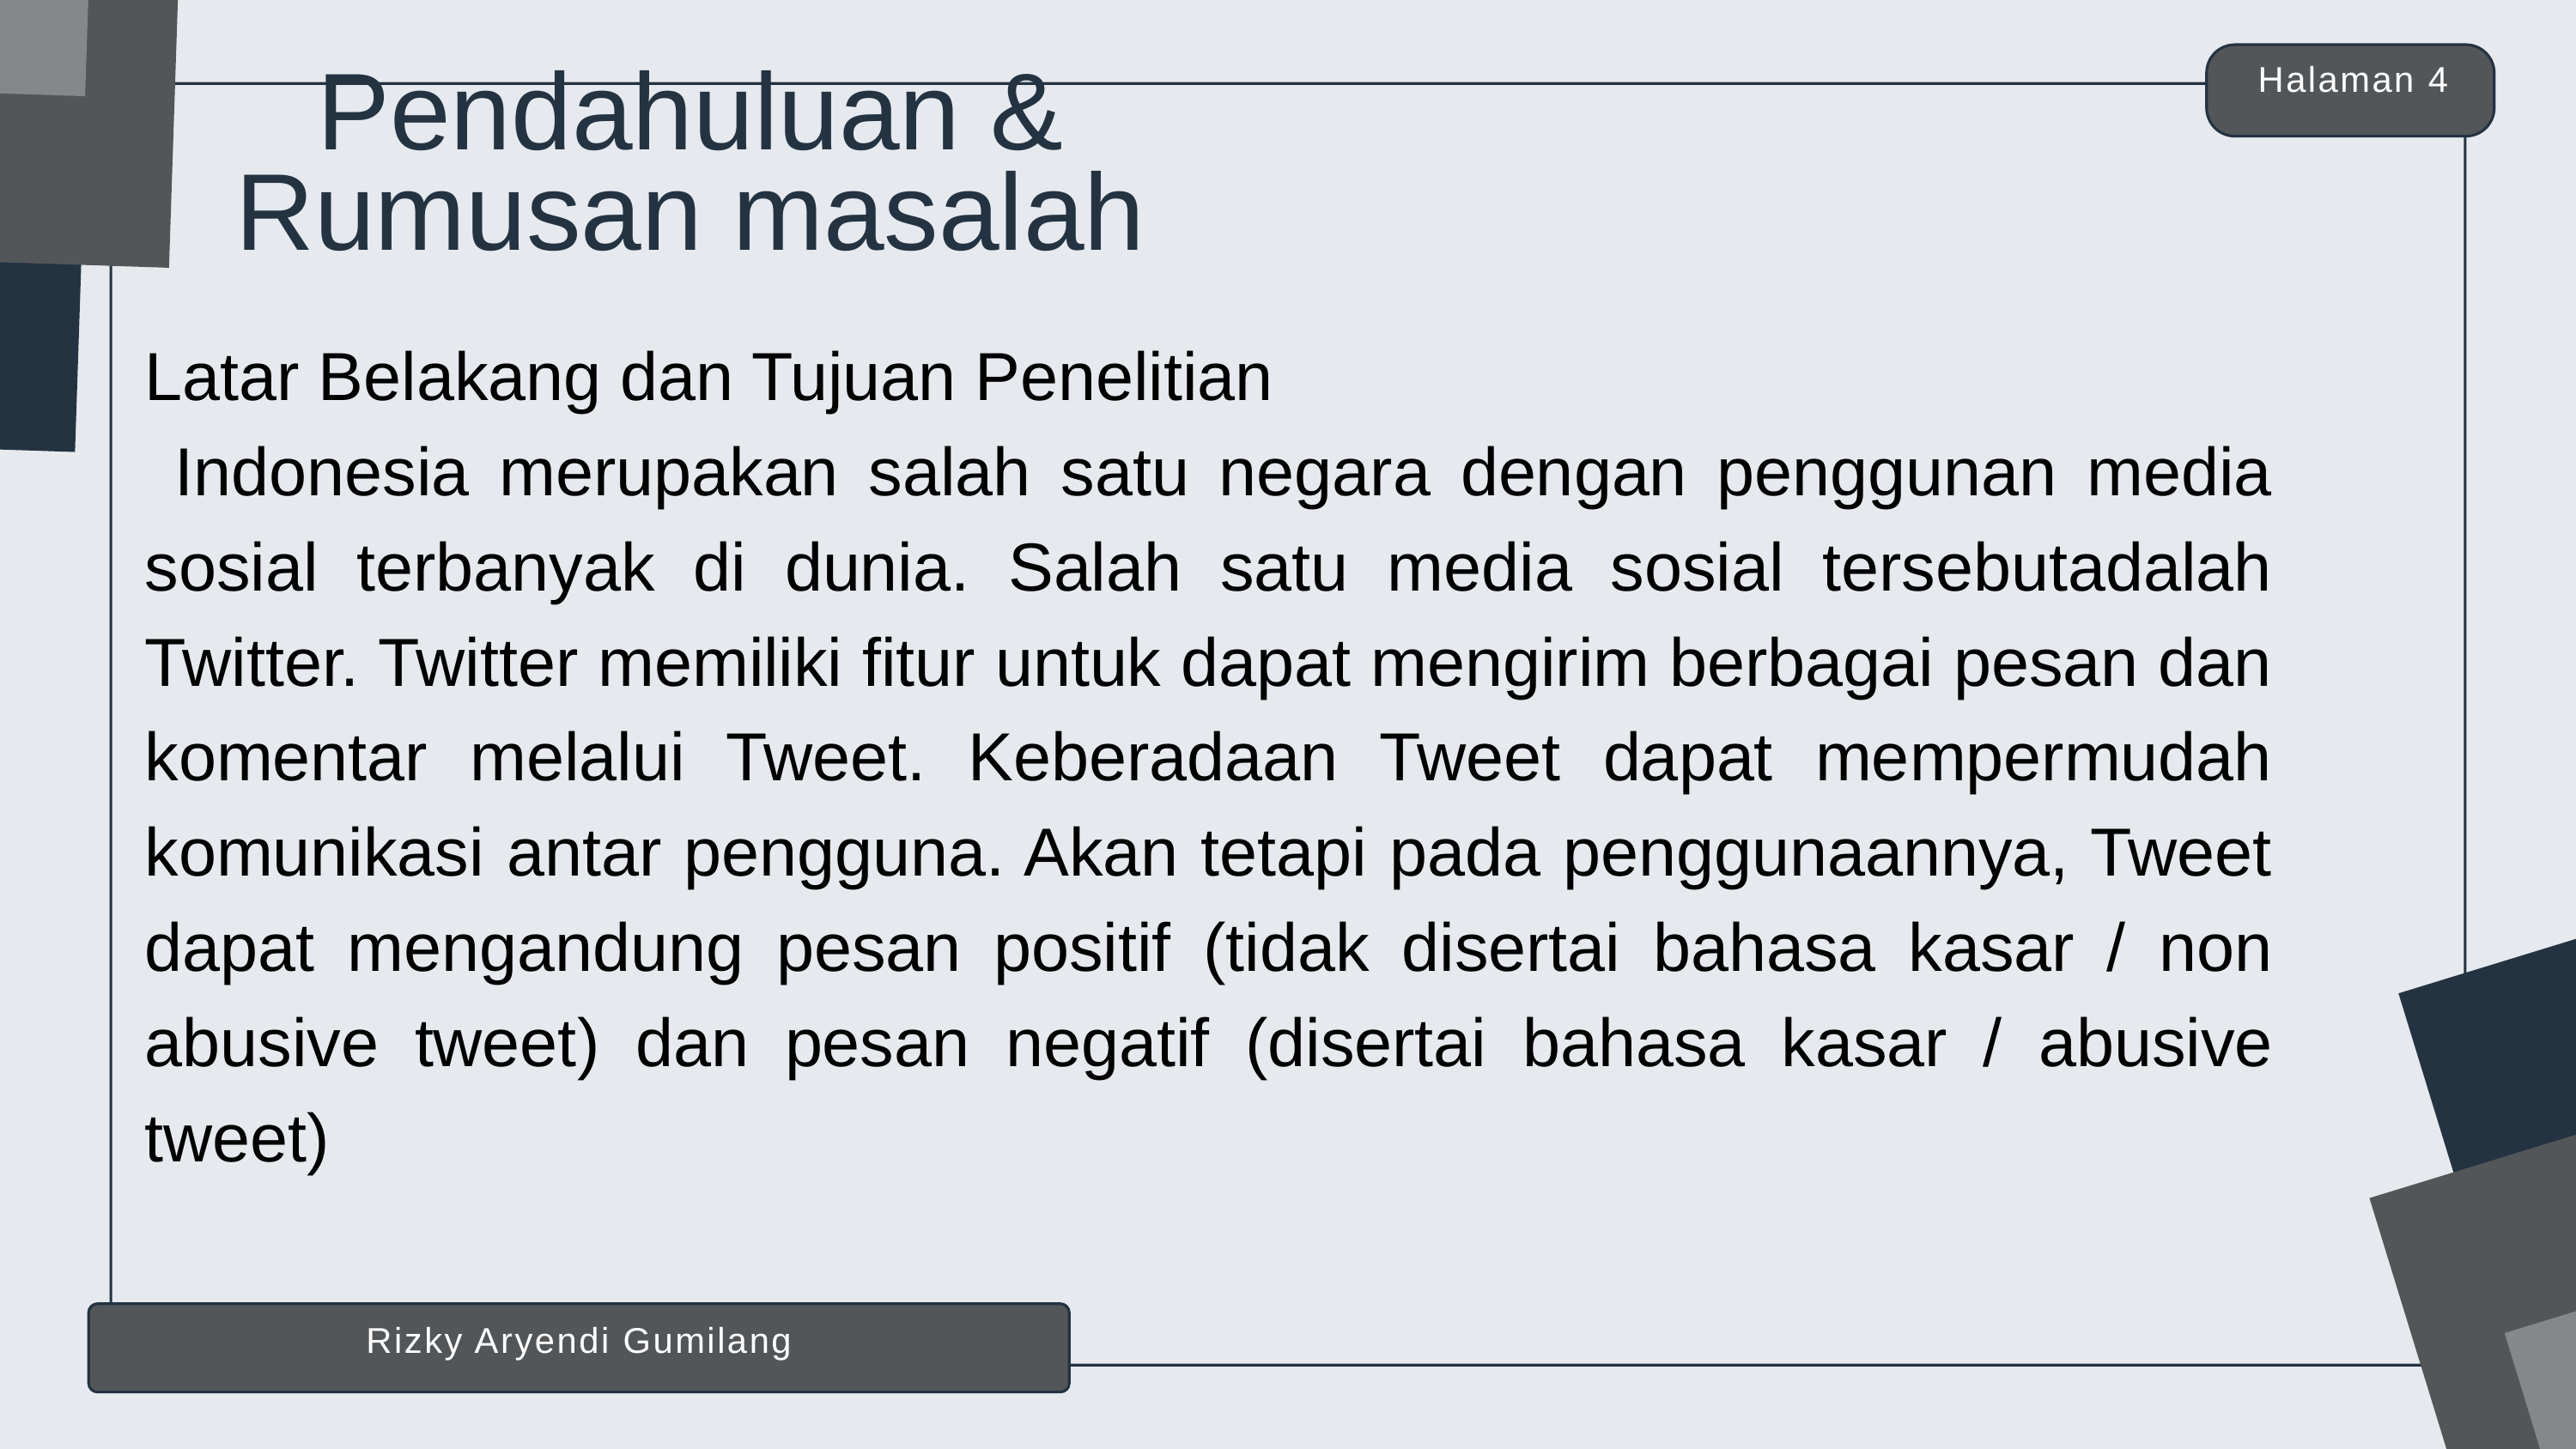

Halaman 4
Pendahuluan & Rumusan masalah

Latar Belakang dan Tujuan Penelitian
 Indonesia merupakan salah satu negara dengan penggunan media sosial terbanyak di dunia. Salah satu media sosial tersebutadalah Twitter. Twitter memiliki fitur untuk dapat mengirim berbagai pesan dan komentar melalui Tweet. Keberadaan Tweet dapat mempermudah komunikasi antar pengguna. Akan tetapi pada penggunaannya, Tweet dapat mengandung pesan positif (tidak disertai bahasa kasar / non abusive tweet) dan pesan negatif (disertai bahasa kasar / abusive tweet)

Rizky Aryendi Gumilang